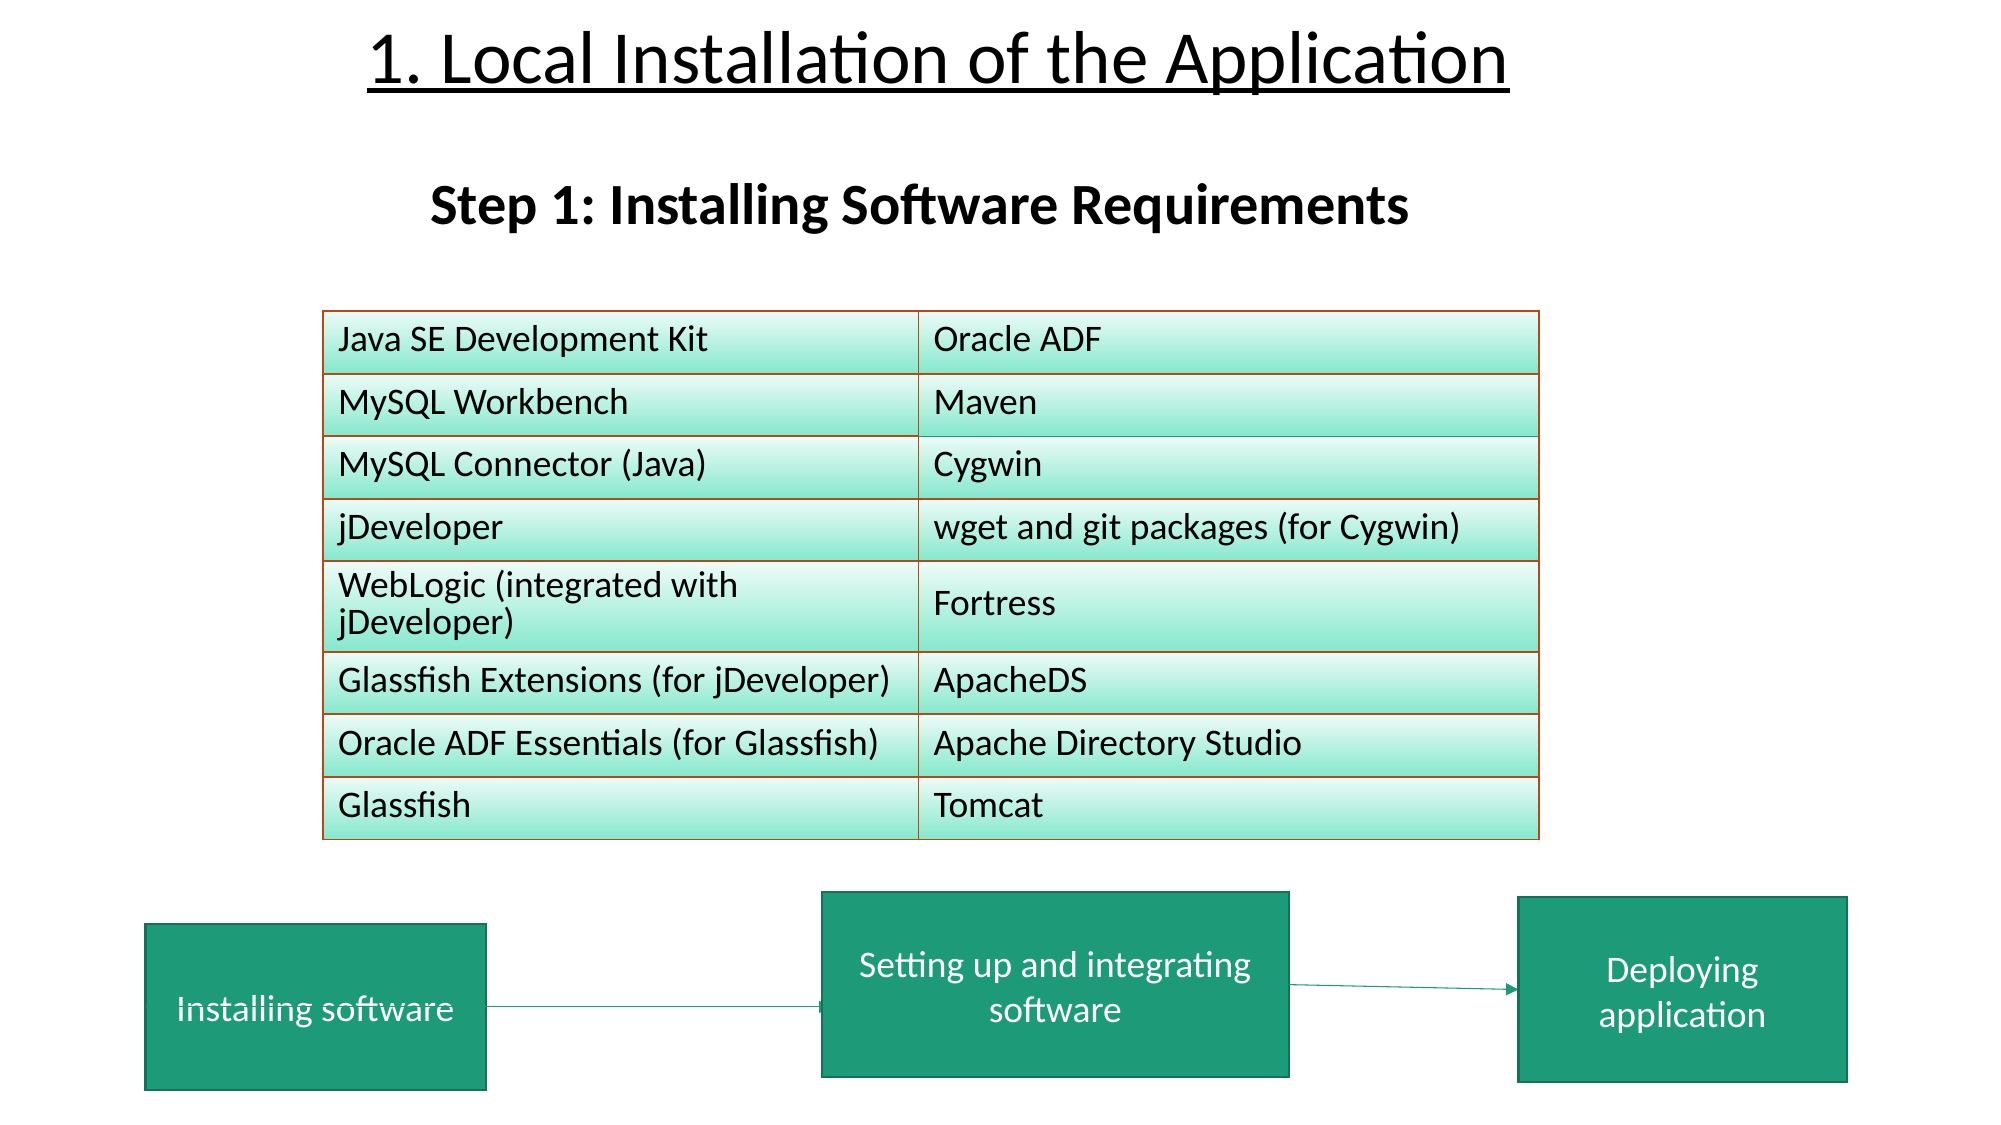

# 1. Local Installation of the Application
Step 1: Installing Software Requirements
| Java SE Development Kit | Oracle ADF |
| --- | --- |
| MySQL Workbench | Maven |
| MySQL Connector (Java) | Cygwin |
| jDeveloper | wget and git packages (for Cygwin) |
| WebLogic (integrated with jDeveloper) | Fortress |
| Glassfish Extensions (for jDeveloper) | ApacheDS |
| Oracle ADF Essentials (for Glassfish) | Apache Directory Studio |
| Glassfish | Tomcat |
Setting up and integrating software
Deploying application
Installing software